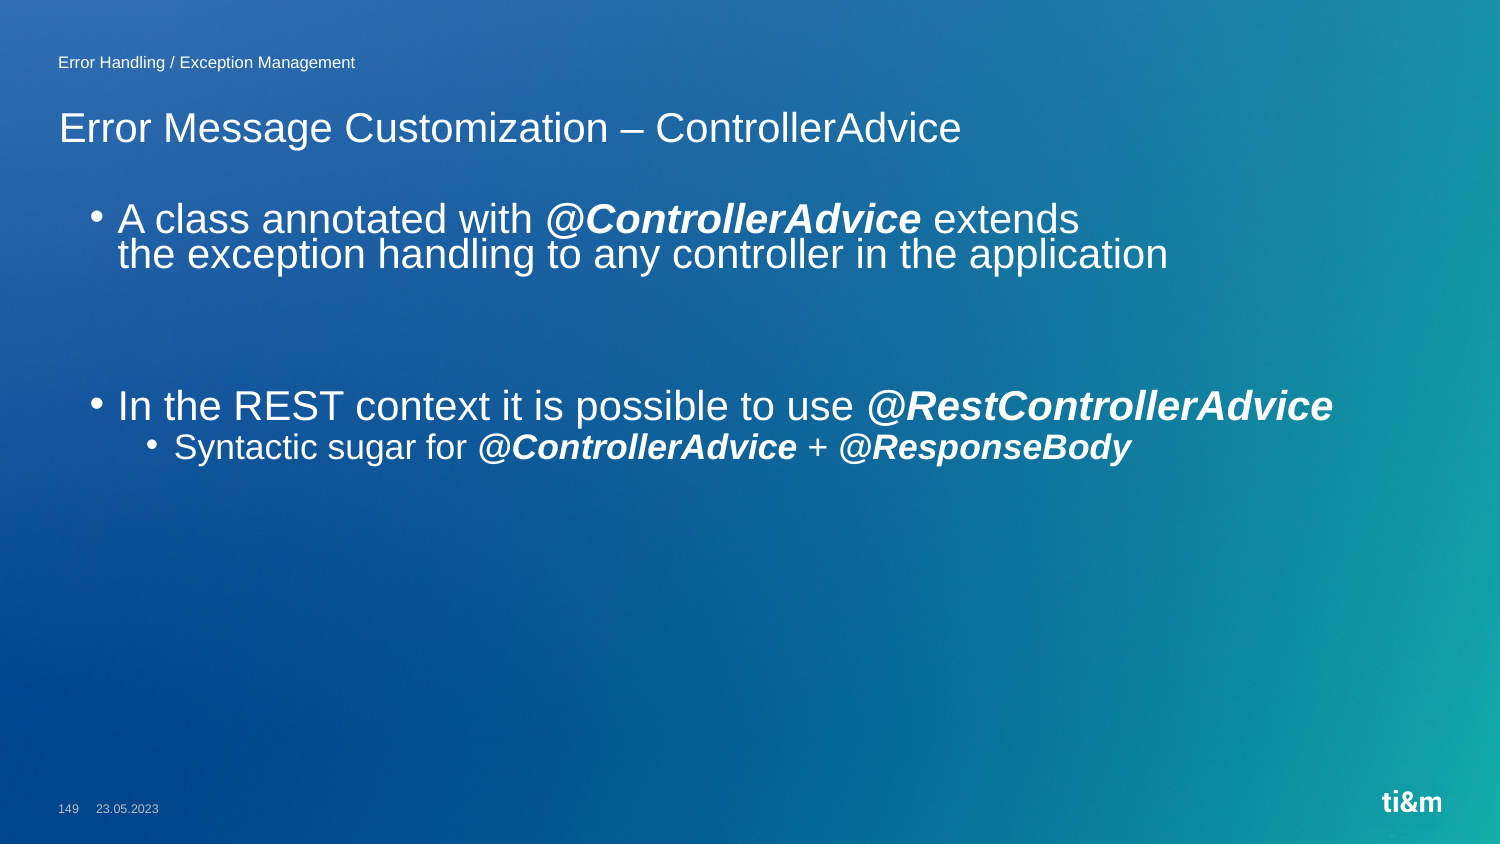

Error Handling / Exception Management
# Error Message Customization – ControllerAdvice

A class annotated with @ControllerAdvice extends the exception handling to any controller in the application

In the REST context it is possible to use @RestControllerAdvice
Syntactic sugar for @ControllerAdvice + @ResponseBody

149
23.05.2023